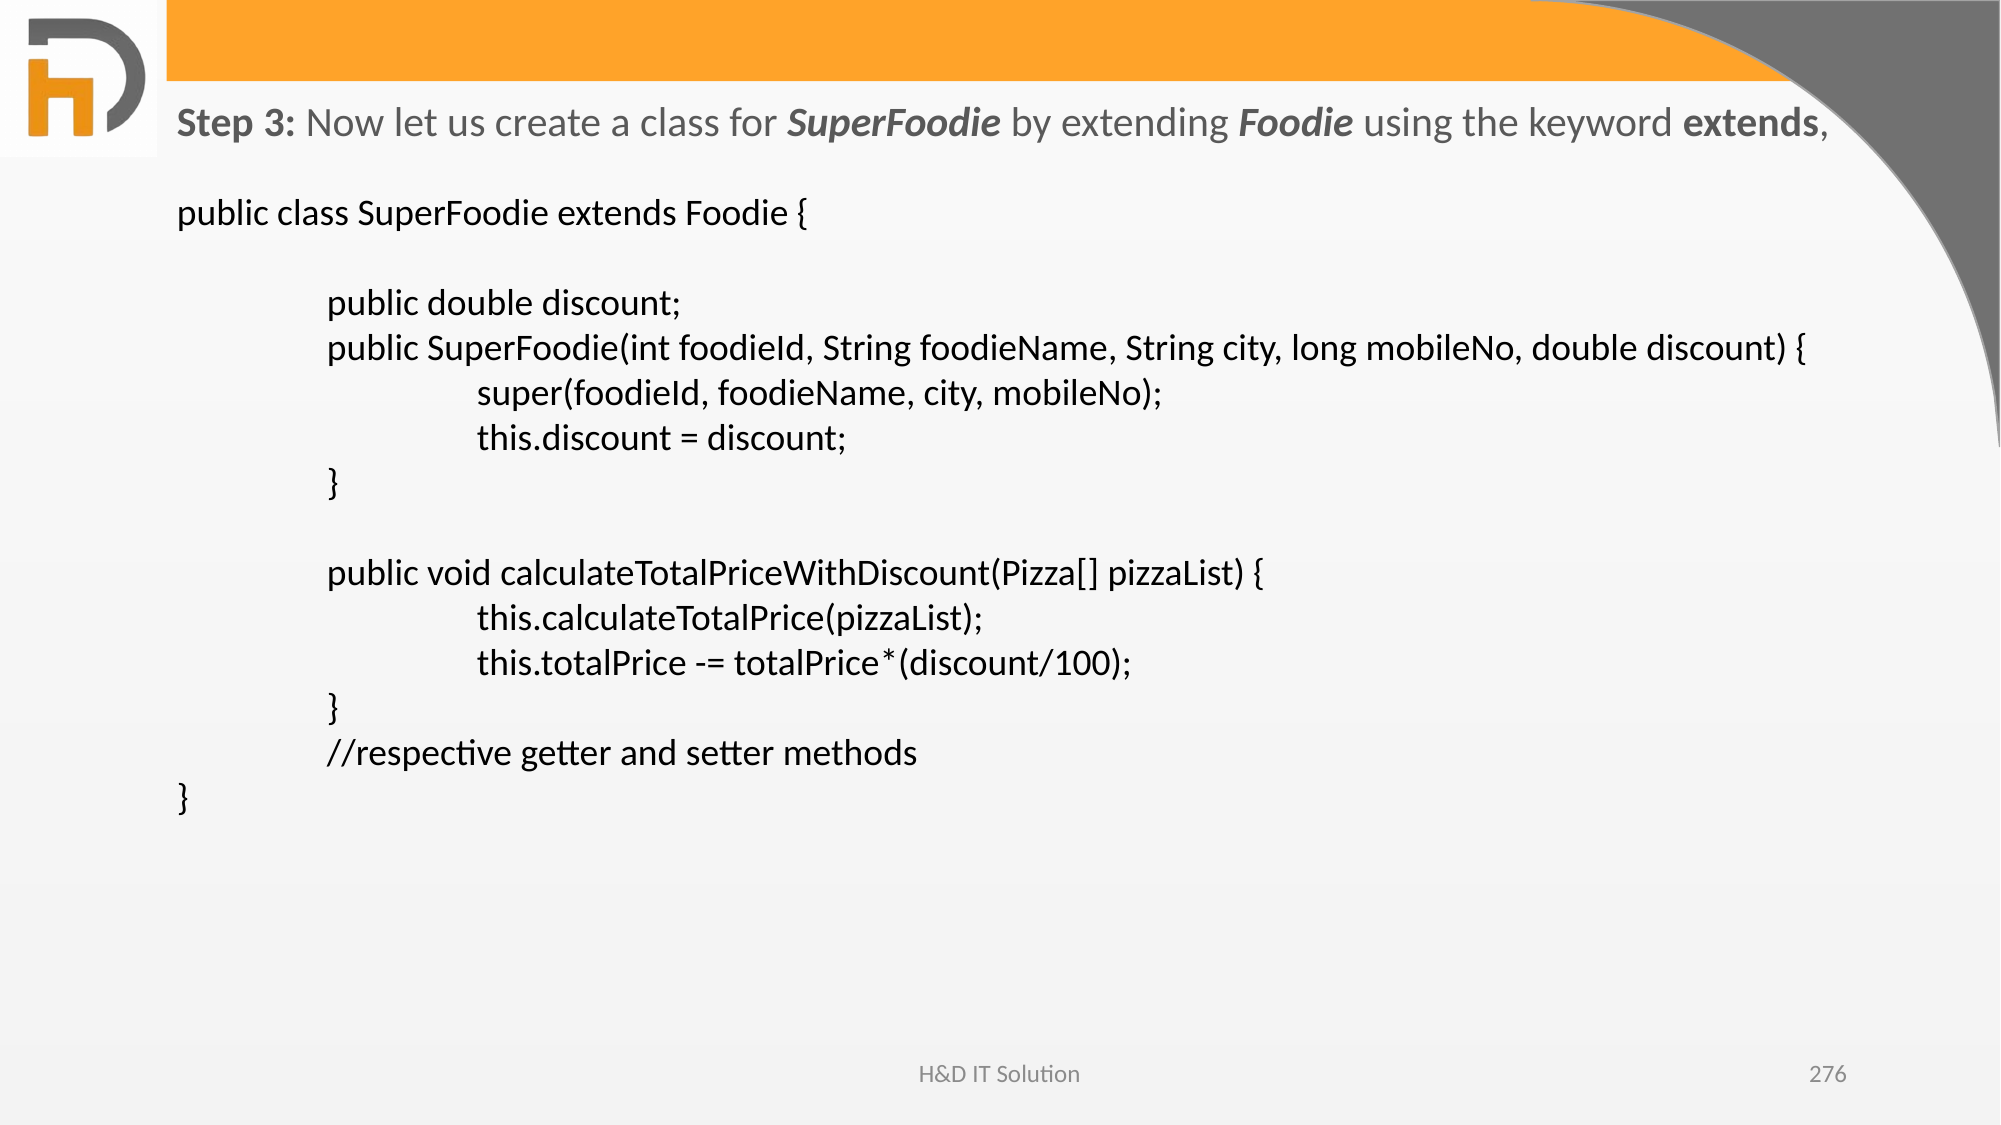

Step 3: Now let us create a class for SuperFoodie by extending Foodie using the keyword extends,
public class SuperFoodie extends Foodie {

	public double discount;
	public SuperFoodie(int foodieId, String foodieName, String city, long mobileNo, double discount) {
		super(foodieId, foodieName, city, mobileNo);
		this.discount = discount;
	}

	public void calculateTotalPriceWithDiscount(Pizza[] pizzaList) {
		this.calculateTotalPrice(pizzaList);
		this.totalPrice -= totalPrice*(discount/100);
	}
	//respective getter and setter methods
}
H&D IT Solution
276